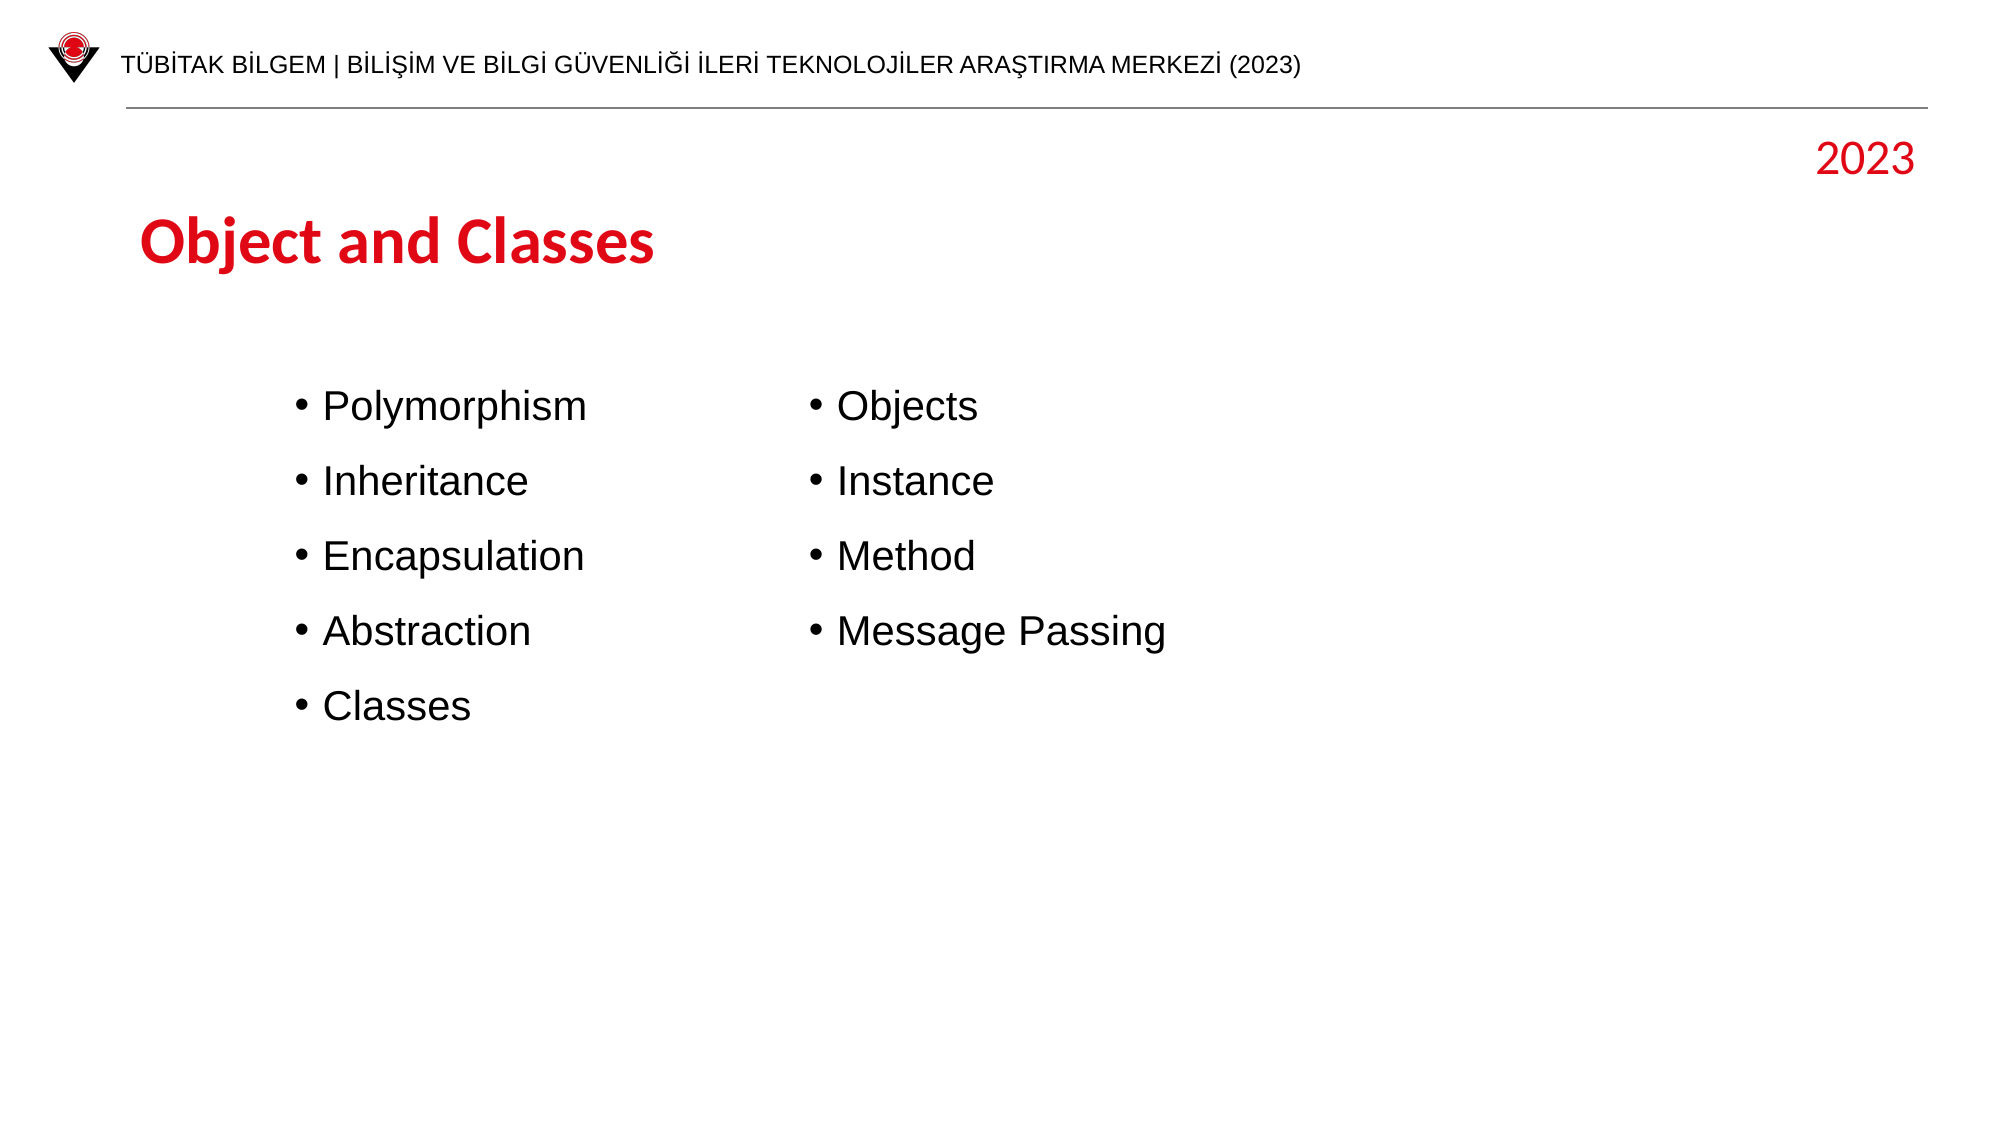

2023
Object and Classes
Objects
Instance
Method
Message Passing

Polymorphism
Inheritance
Encapsulation
Abstraction
Classes